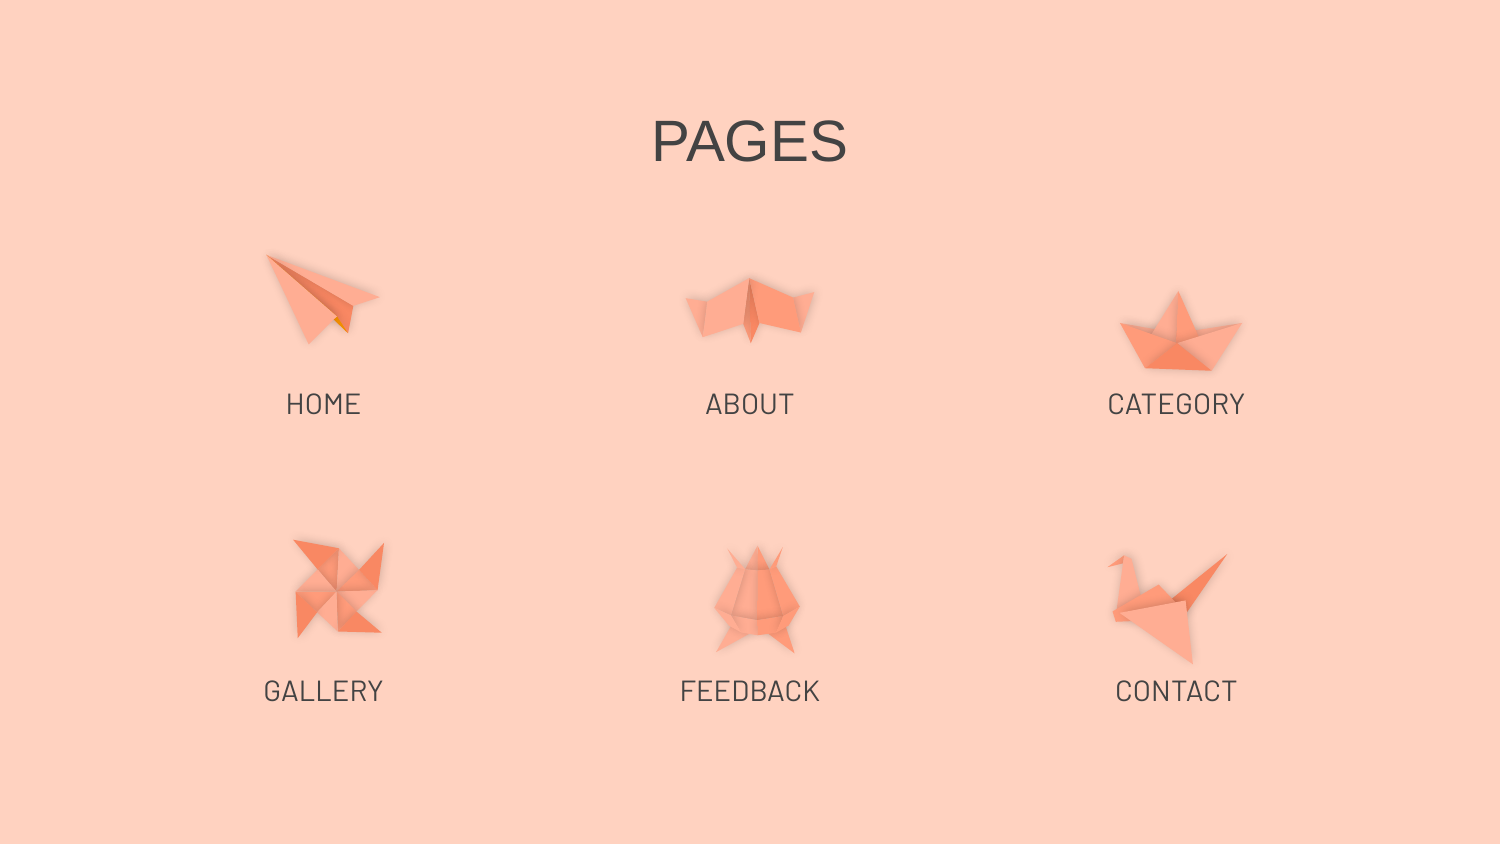

# PAGES

HOME
ABOUT
CATEGORY

GALLERY
FEEDBACK
CONTACT